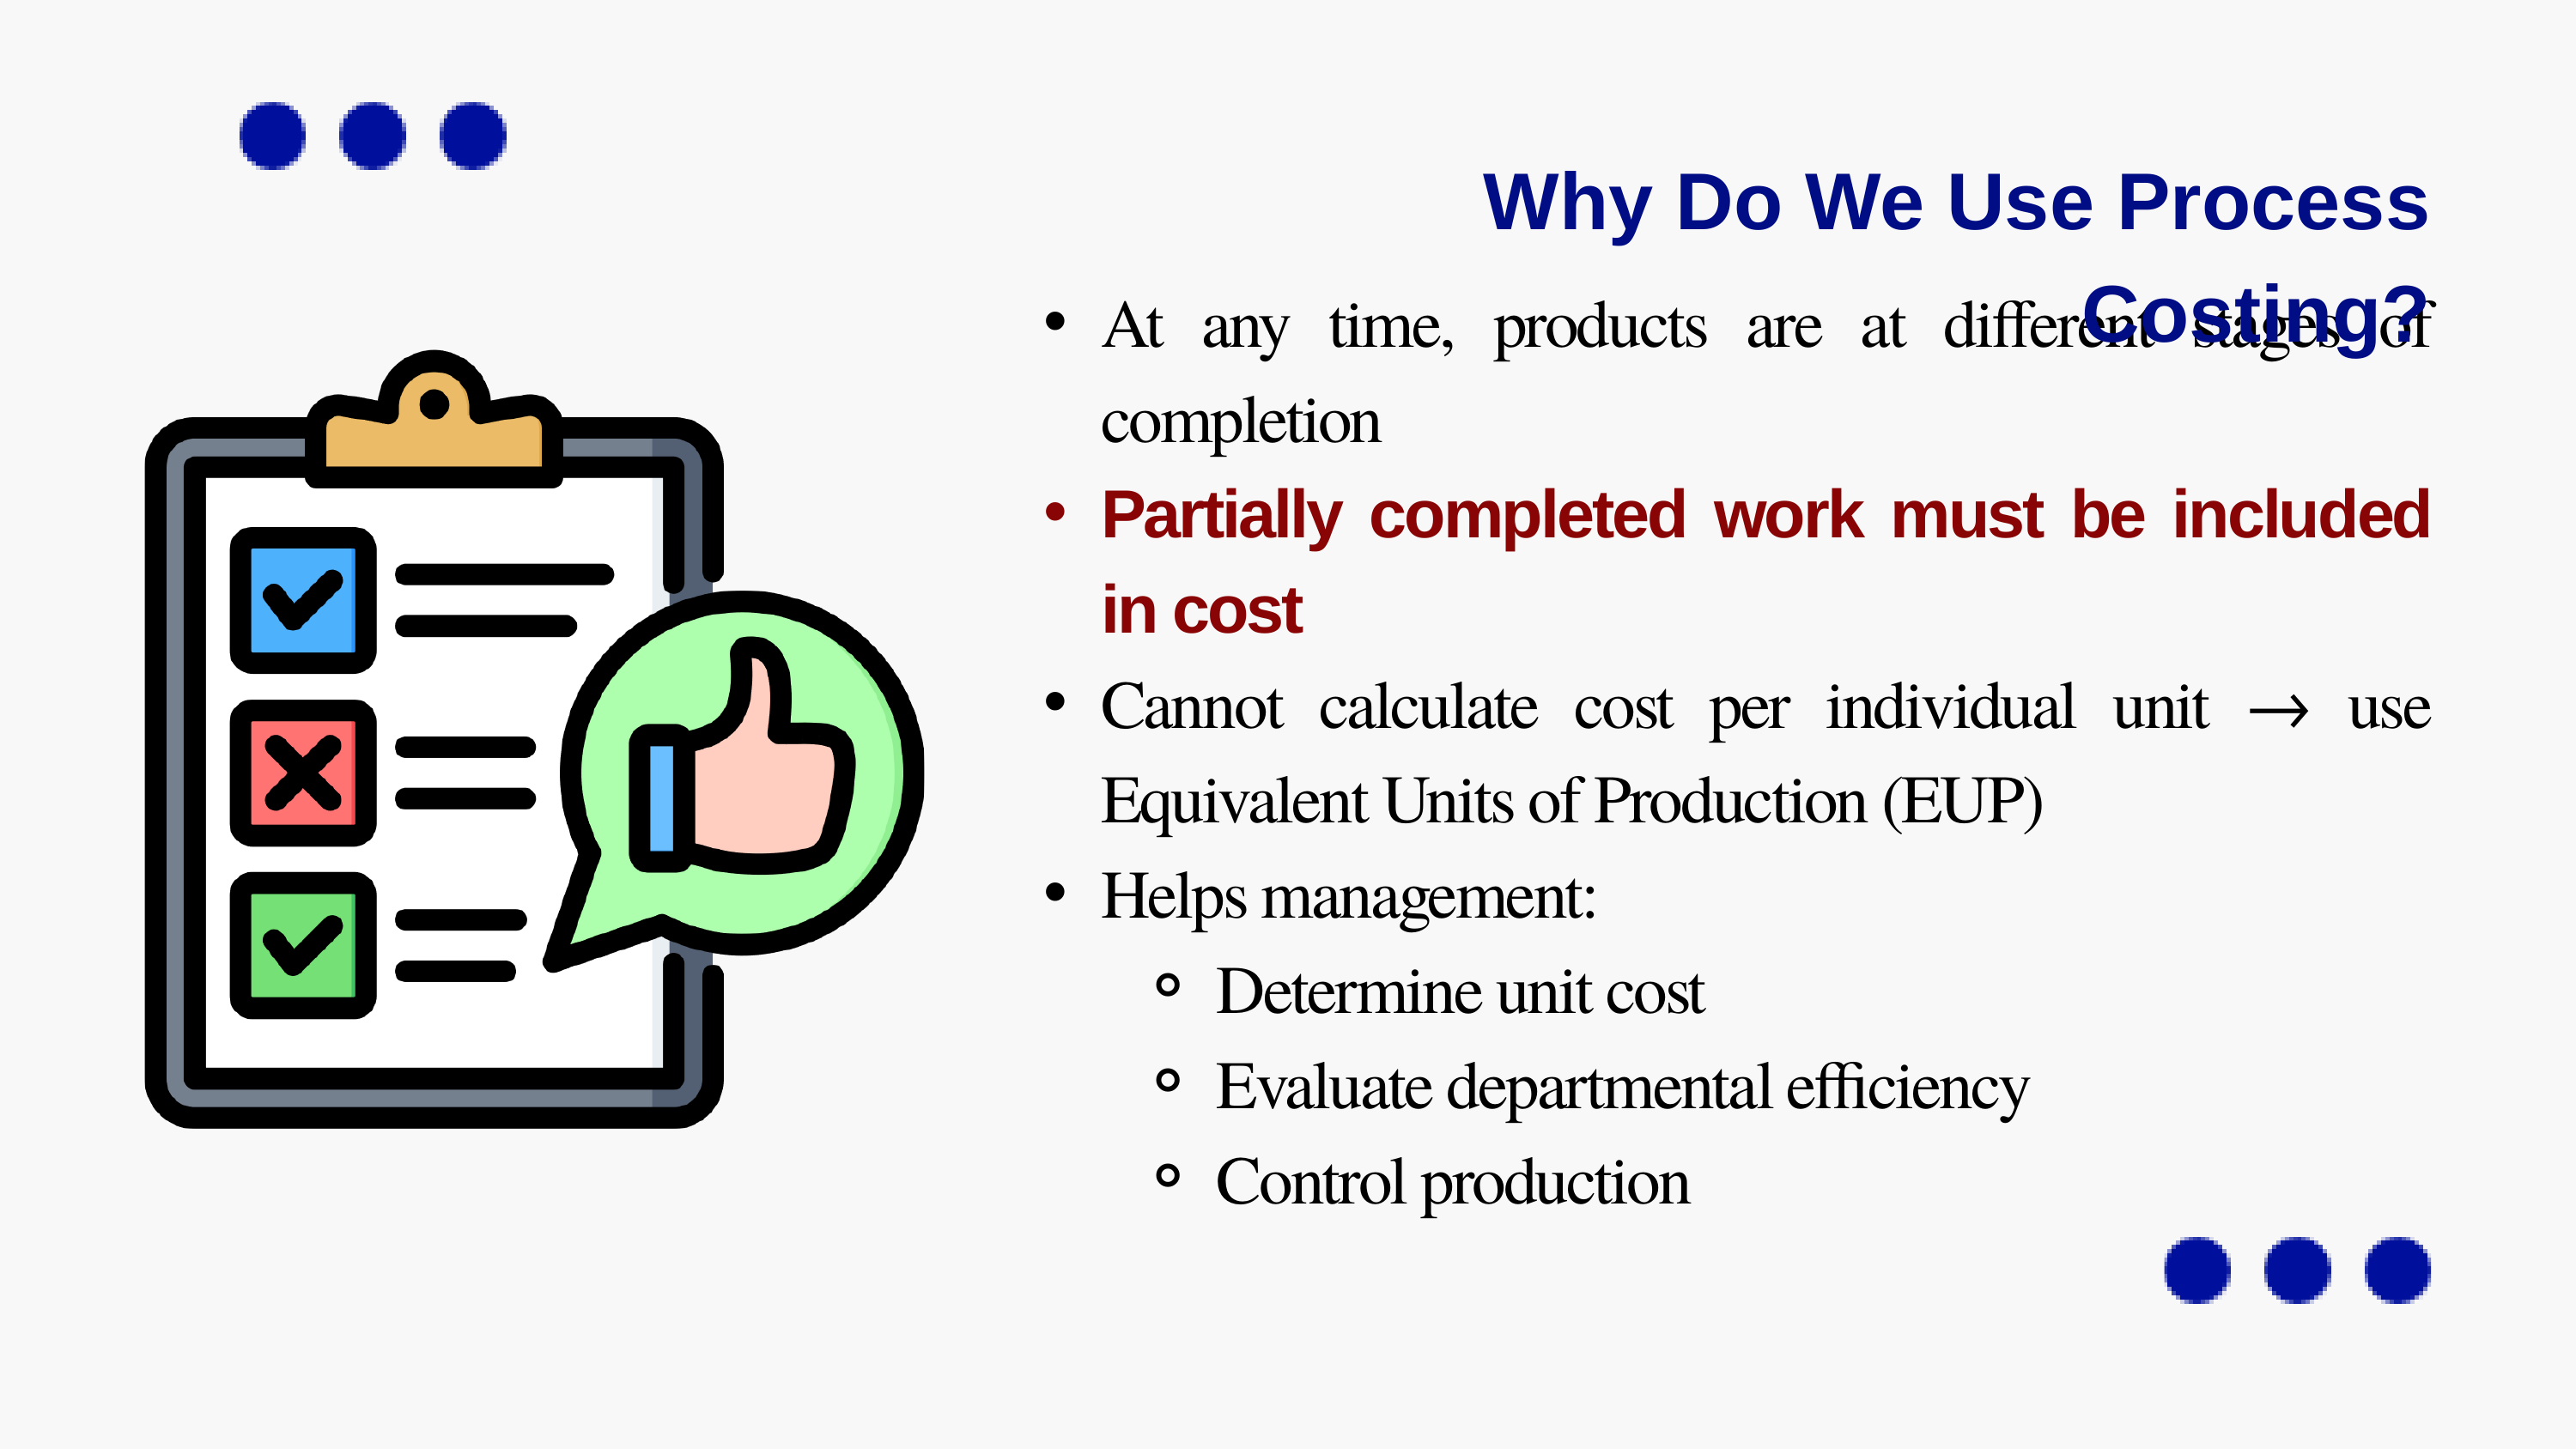

Why Do We Use Process Costing?
At any time, products are at different stages of completion
Partially completed work must be included in cost
Cannot calculate cost per individual unit → use Equivalent Units of Production (EUP)
Helps management:
Determine unit cost
Evaluate departmental efficiency
Control production